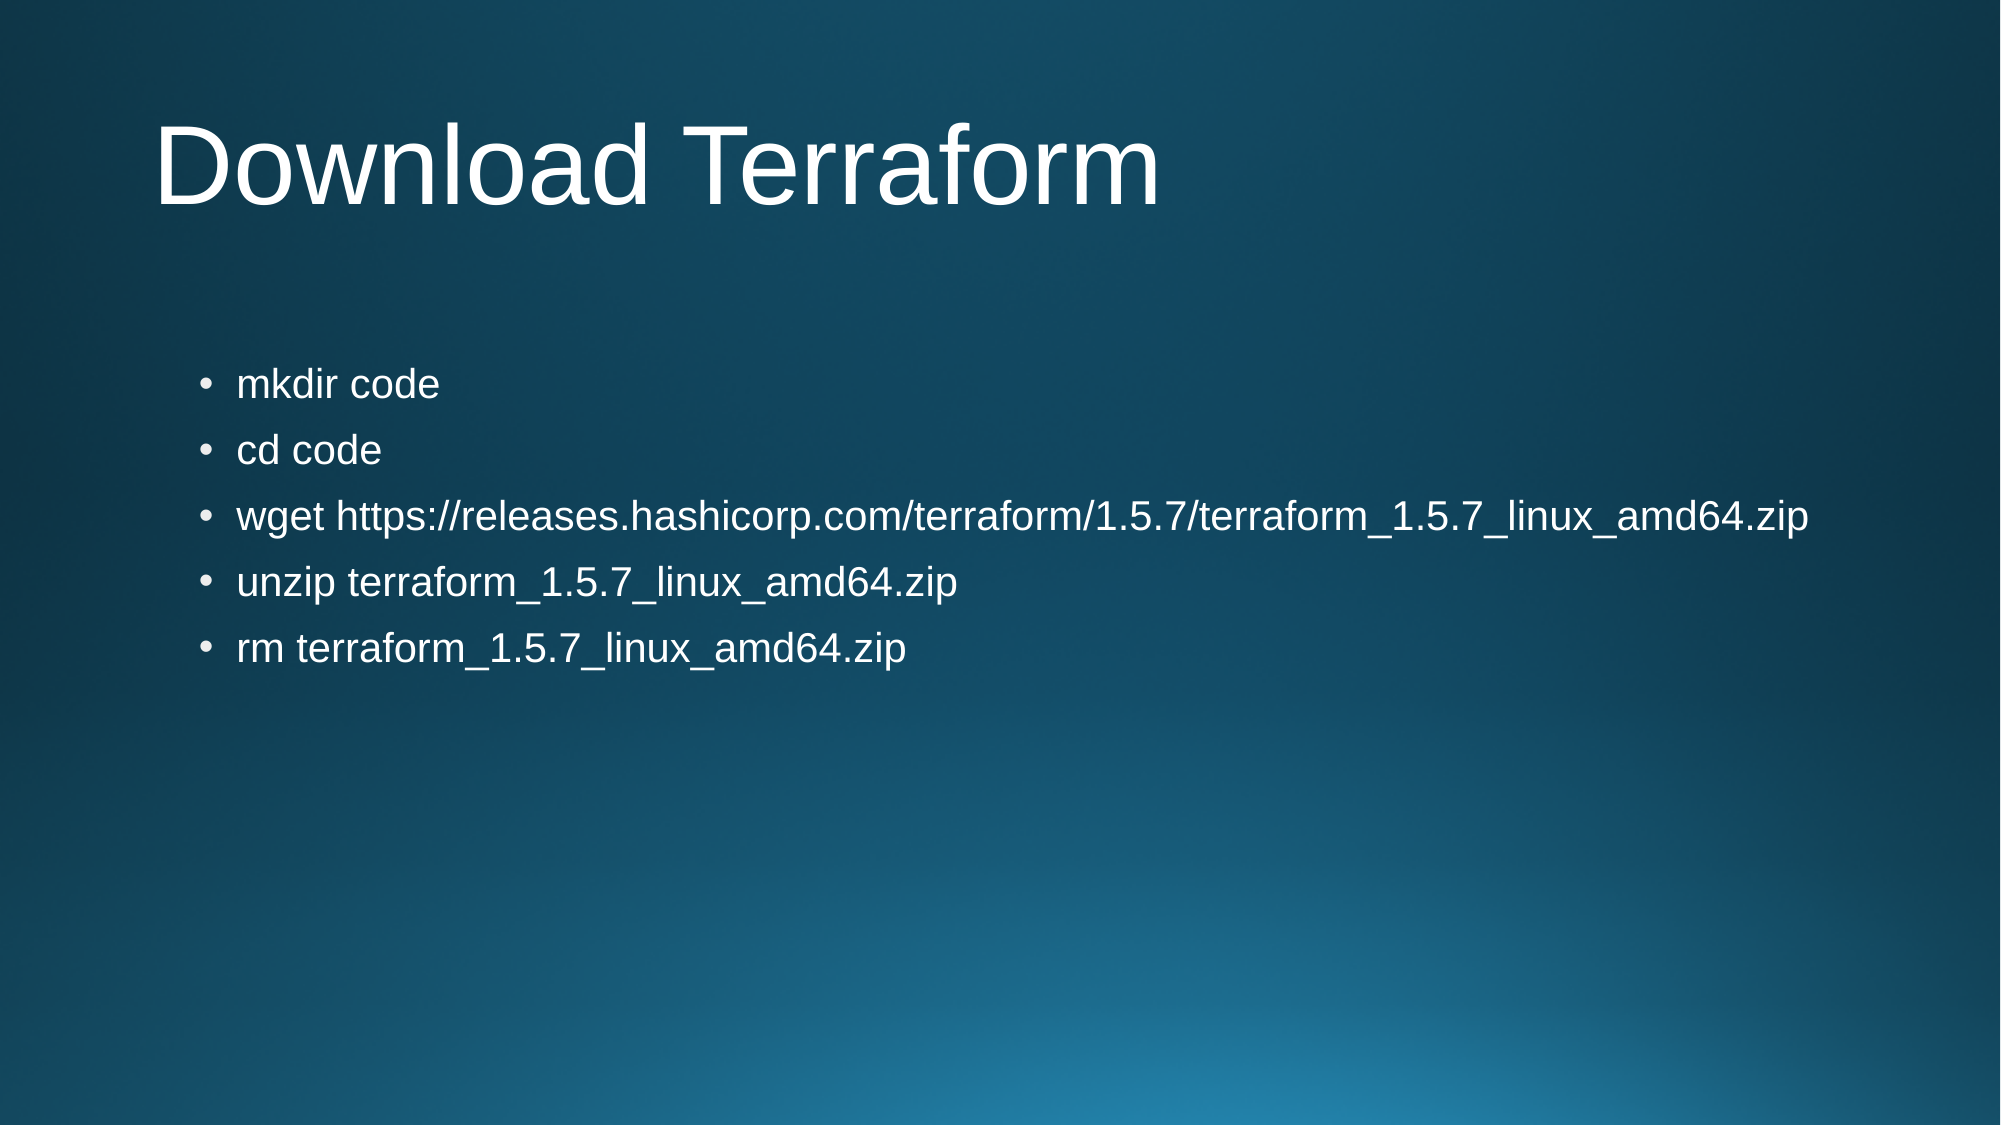

# Download Terraform

mkdir code
cd code
wget https://releases.hashicorp.com/terraform/1.5.7/terraform_1.5.7_linux_amd64.zip
unzip terraform_1.5.7_linux_amd64.zip
rm terraform_1.5.7_linux_amd64.zip